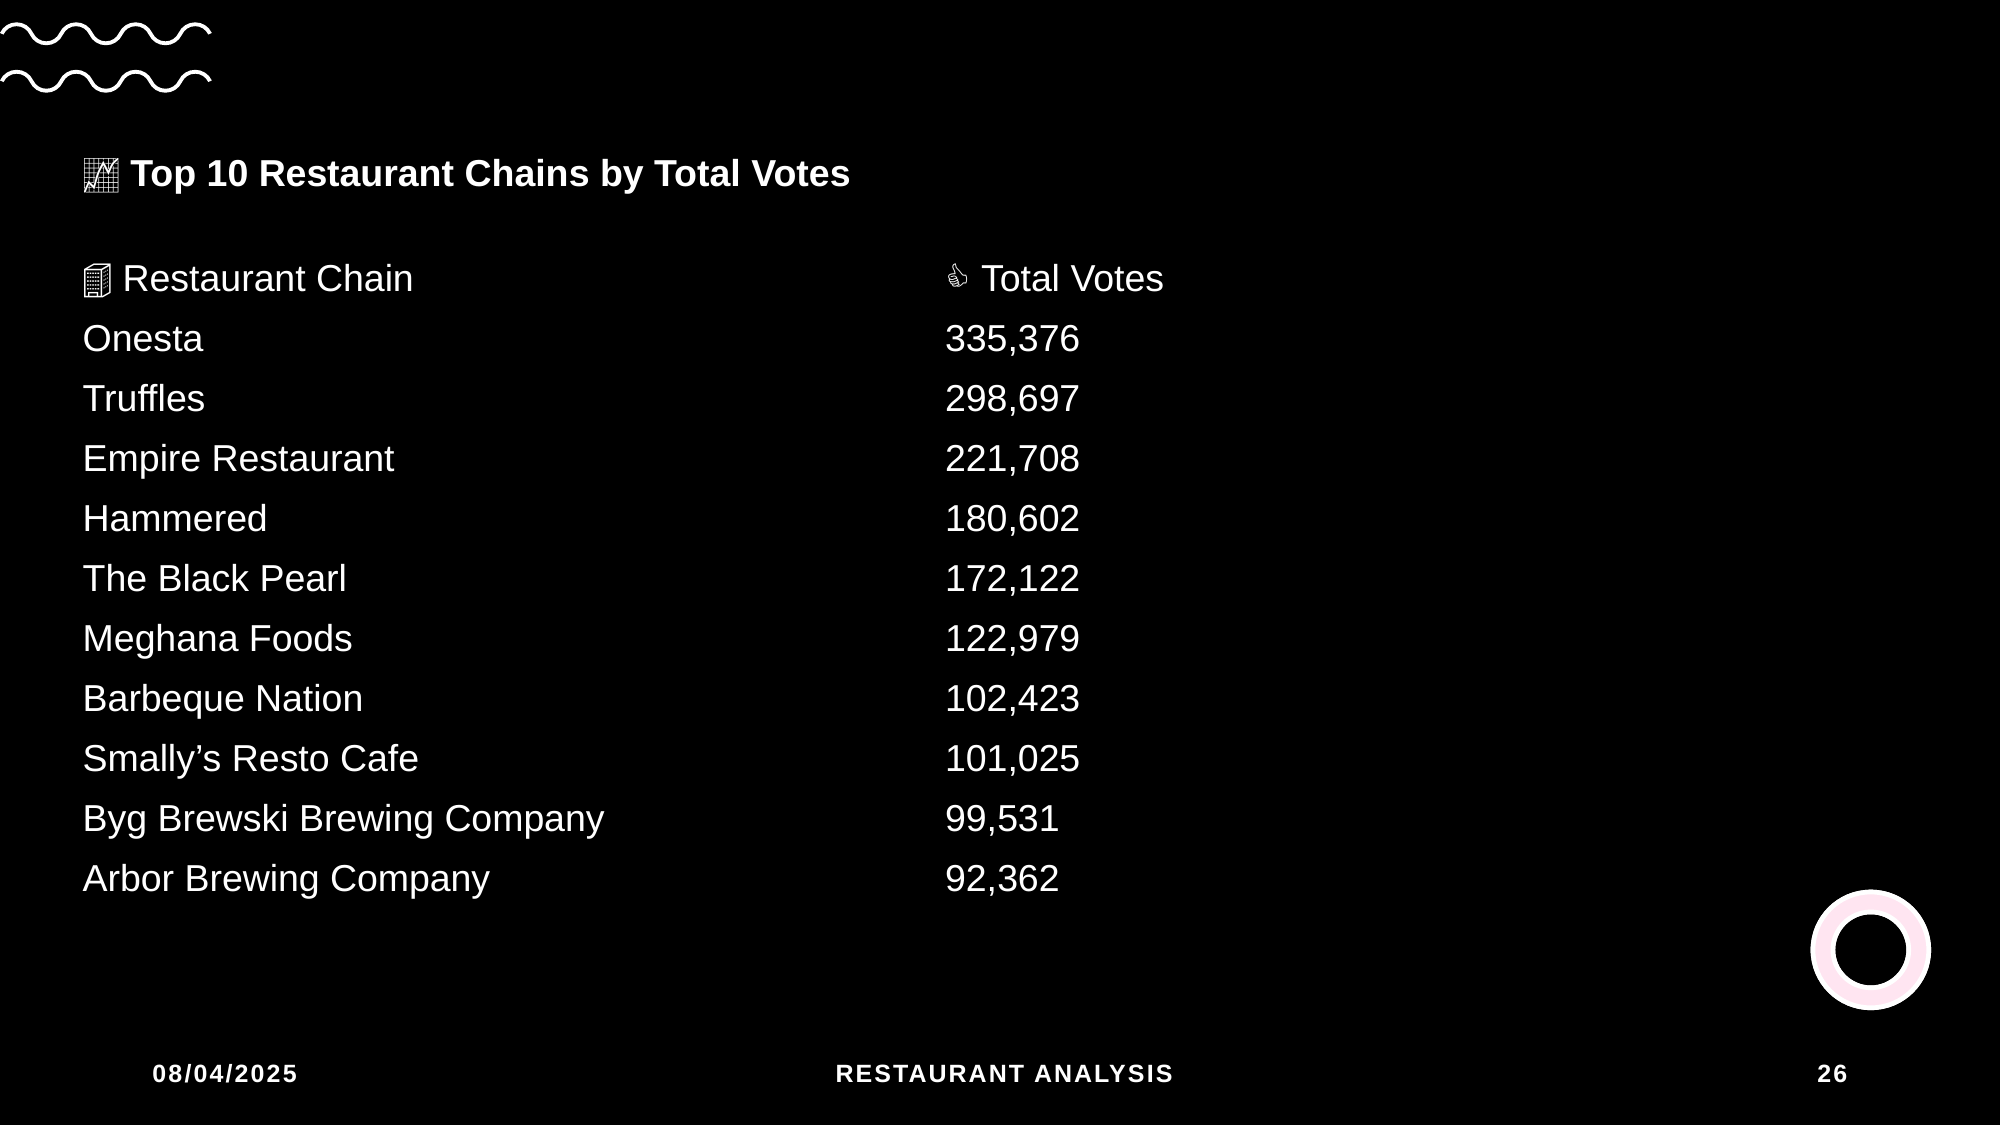

#
📈 Top 10 Restaurant Chains by Total Votes

| 🏢 Restaurant Chain | 👍 Total Votes |
| --- | --- |
| Onesta | 335,376 |
| Truffles | 298,697 |
| Empire Restaurant | 221,708 |
| Hammered | 180,602 |
| The Black Pearl | 172,122 |
| Meghana Foods | 122,979 |
| Barbeque Nation | 102,423 |
| Smally’s Resto Cafe | 101,025 |
| Byg Brewski Brewing Company | 99,531 |
| Arbor Brewing Company | 92,362 |
08/04/2025
 Restaurant Analysis
26